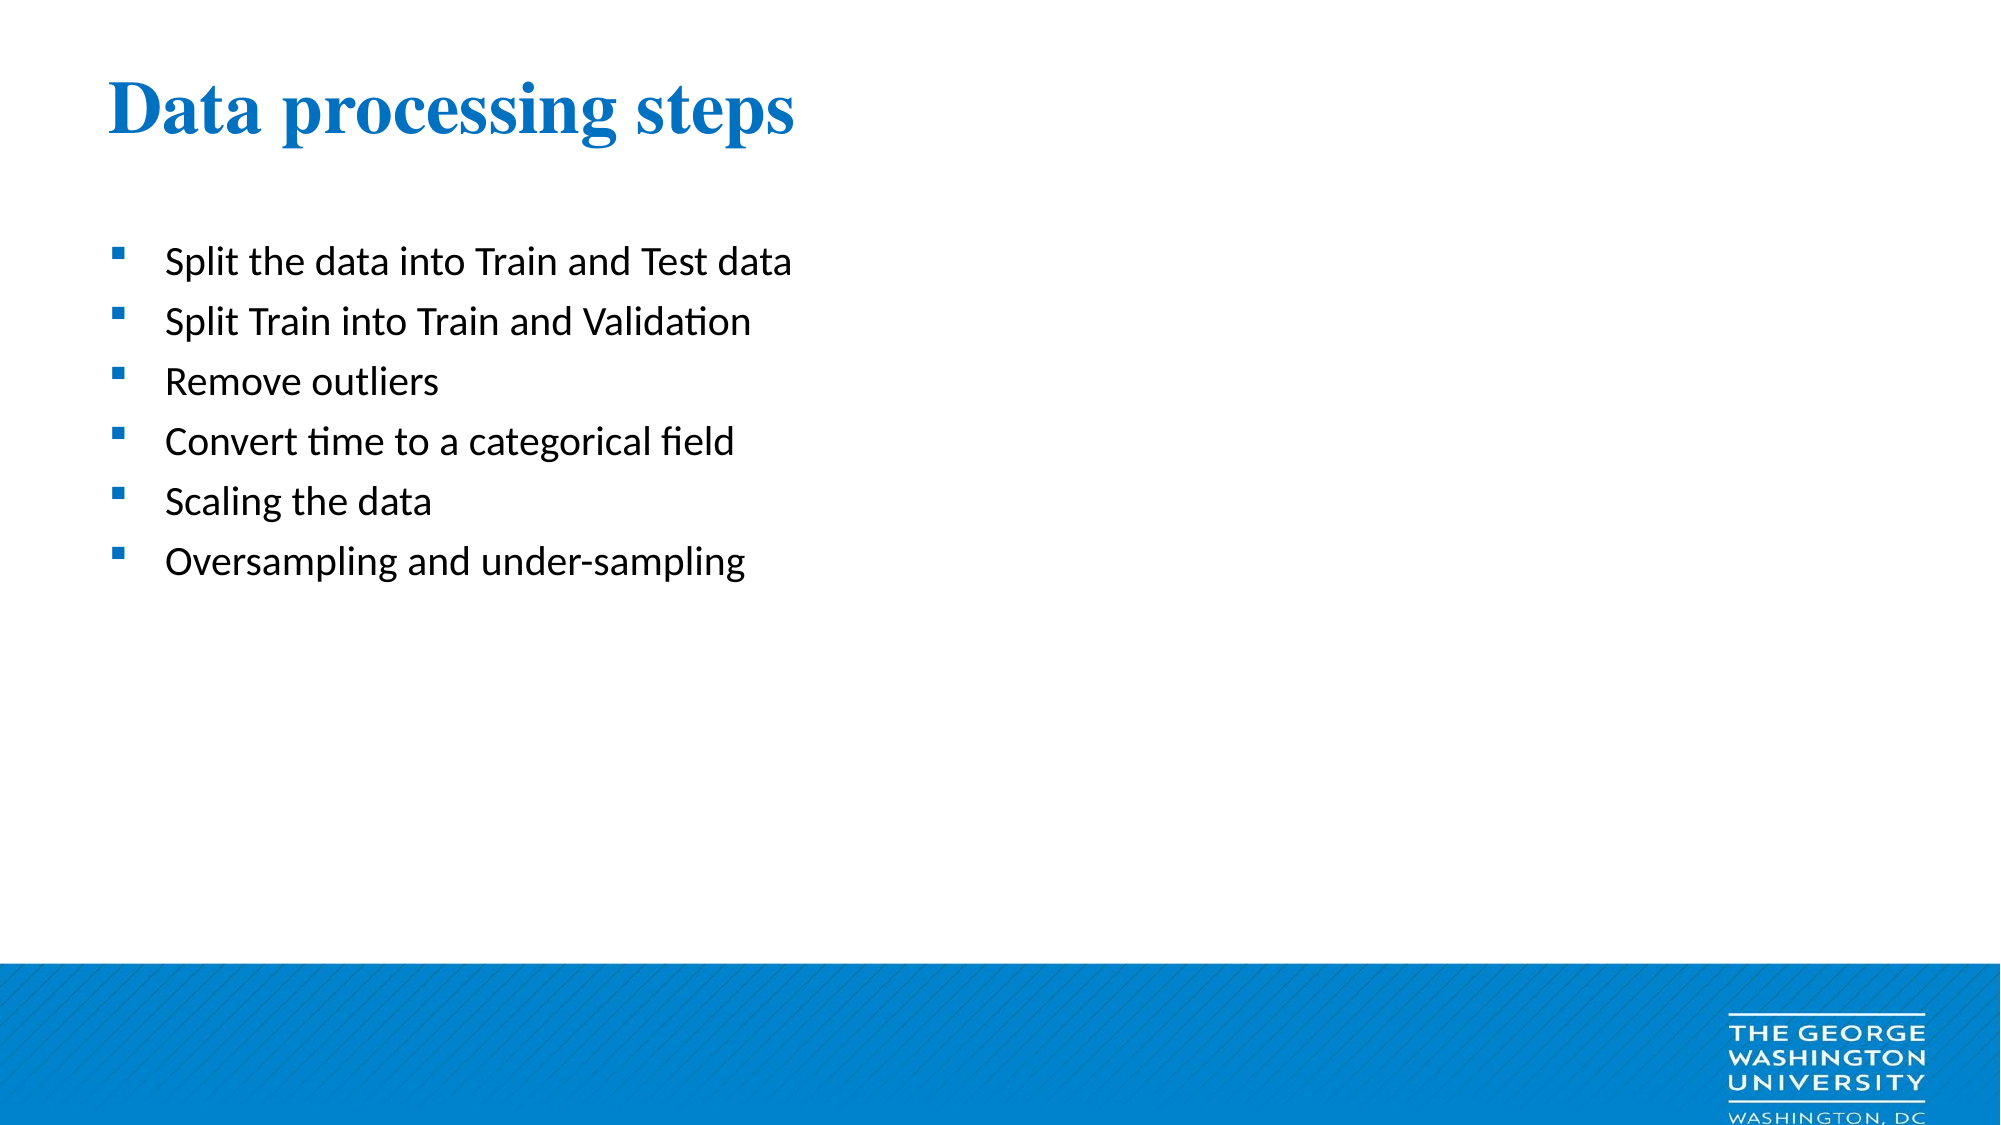

Data processing steps
Split the data into Train and Test data
Split Train into Train and Validation
Remove outliers
Convert time to a categorical field
Scaling the data
Oversampling and under-sampling